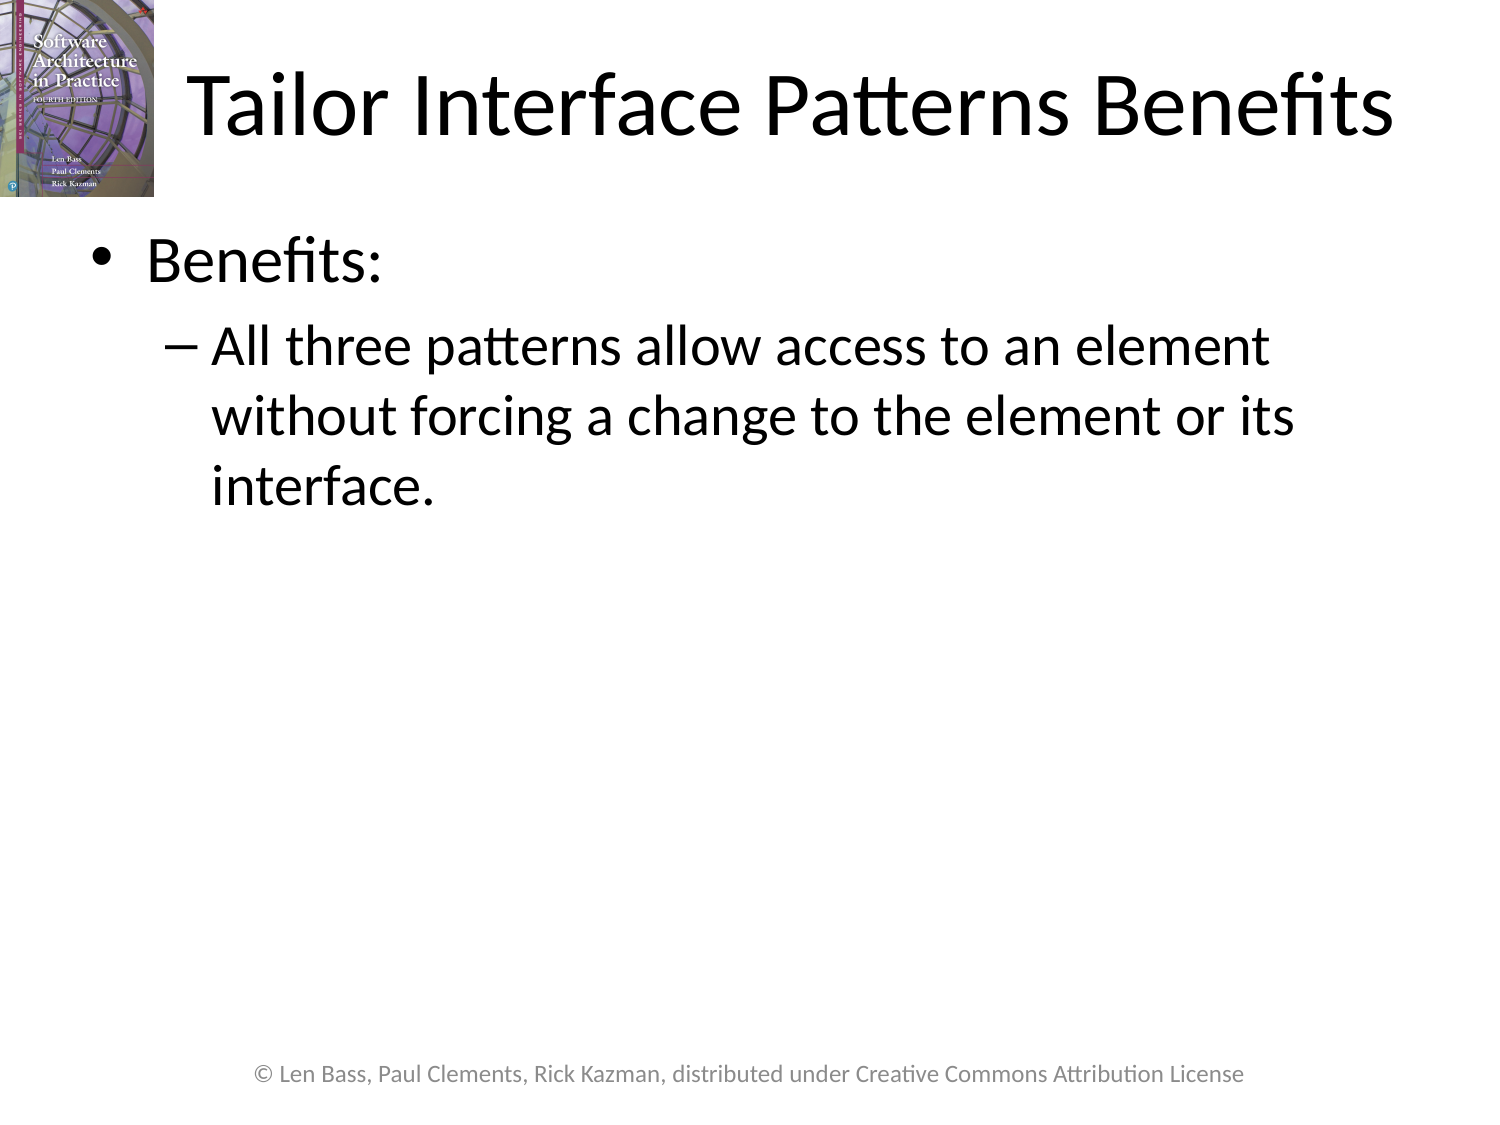

# Tailor Interface Patterns Benefits
Benefits:
All three patterns allow access to an element without forcing a change to the element or its interface.

© Len Bass, Paul Clements, Rick Kazman, distributed under Creative Commons Attribution License